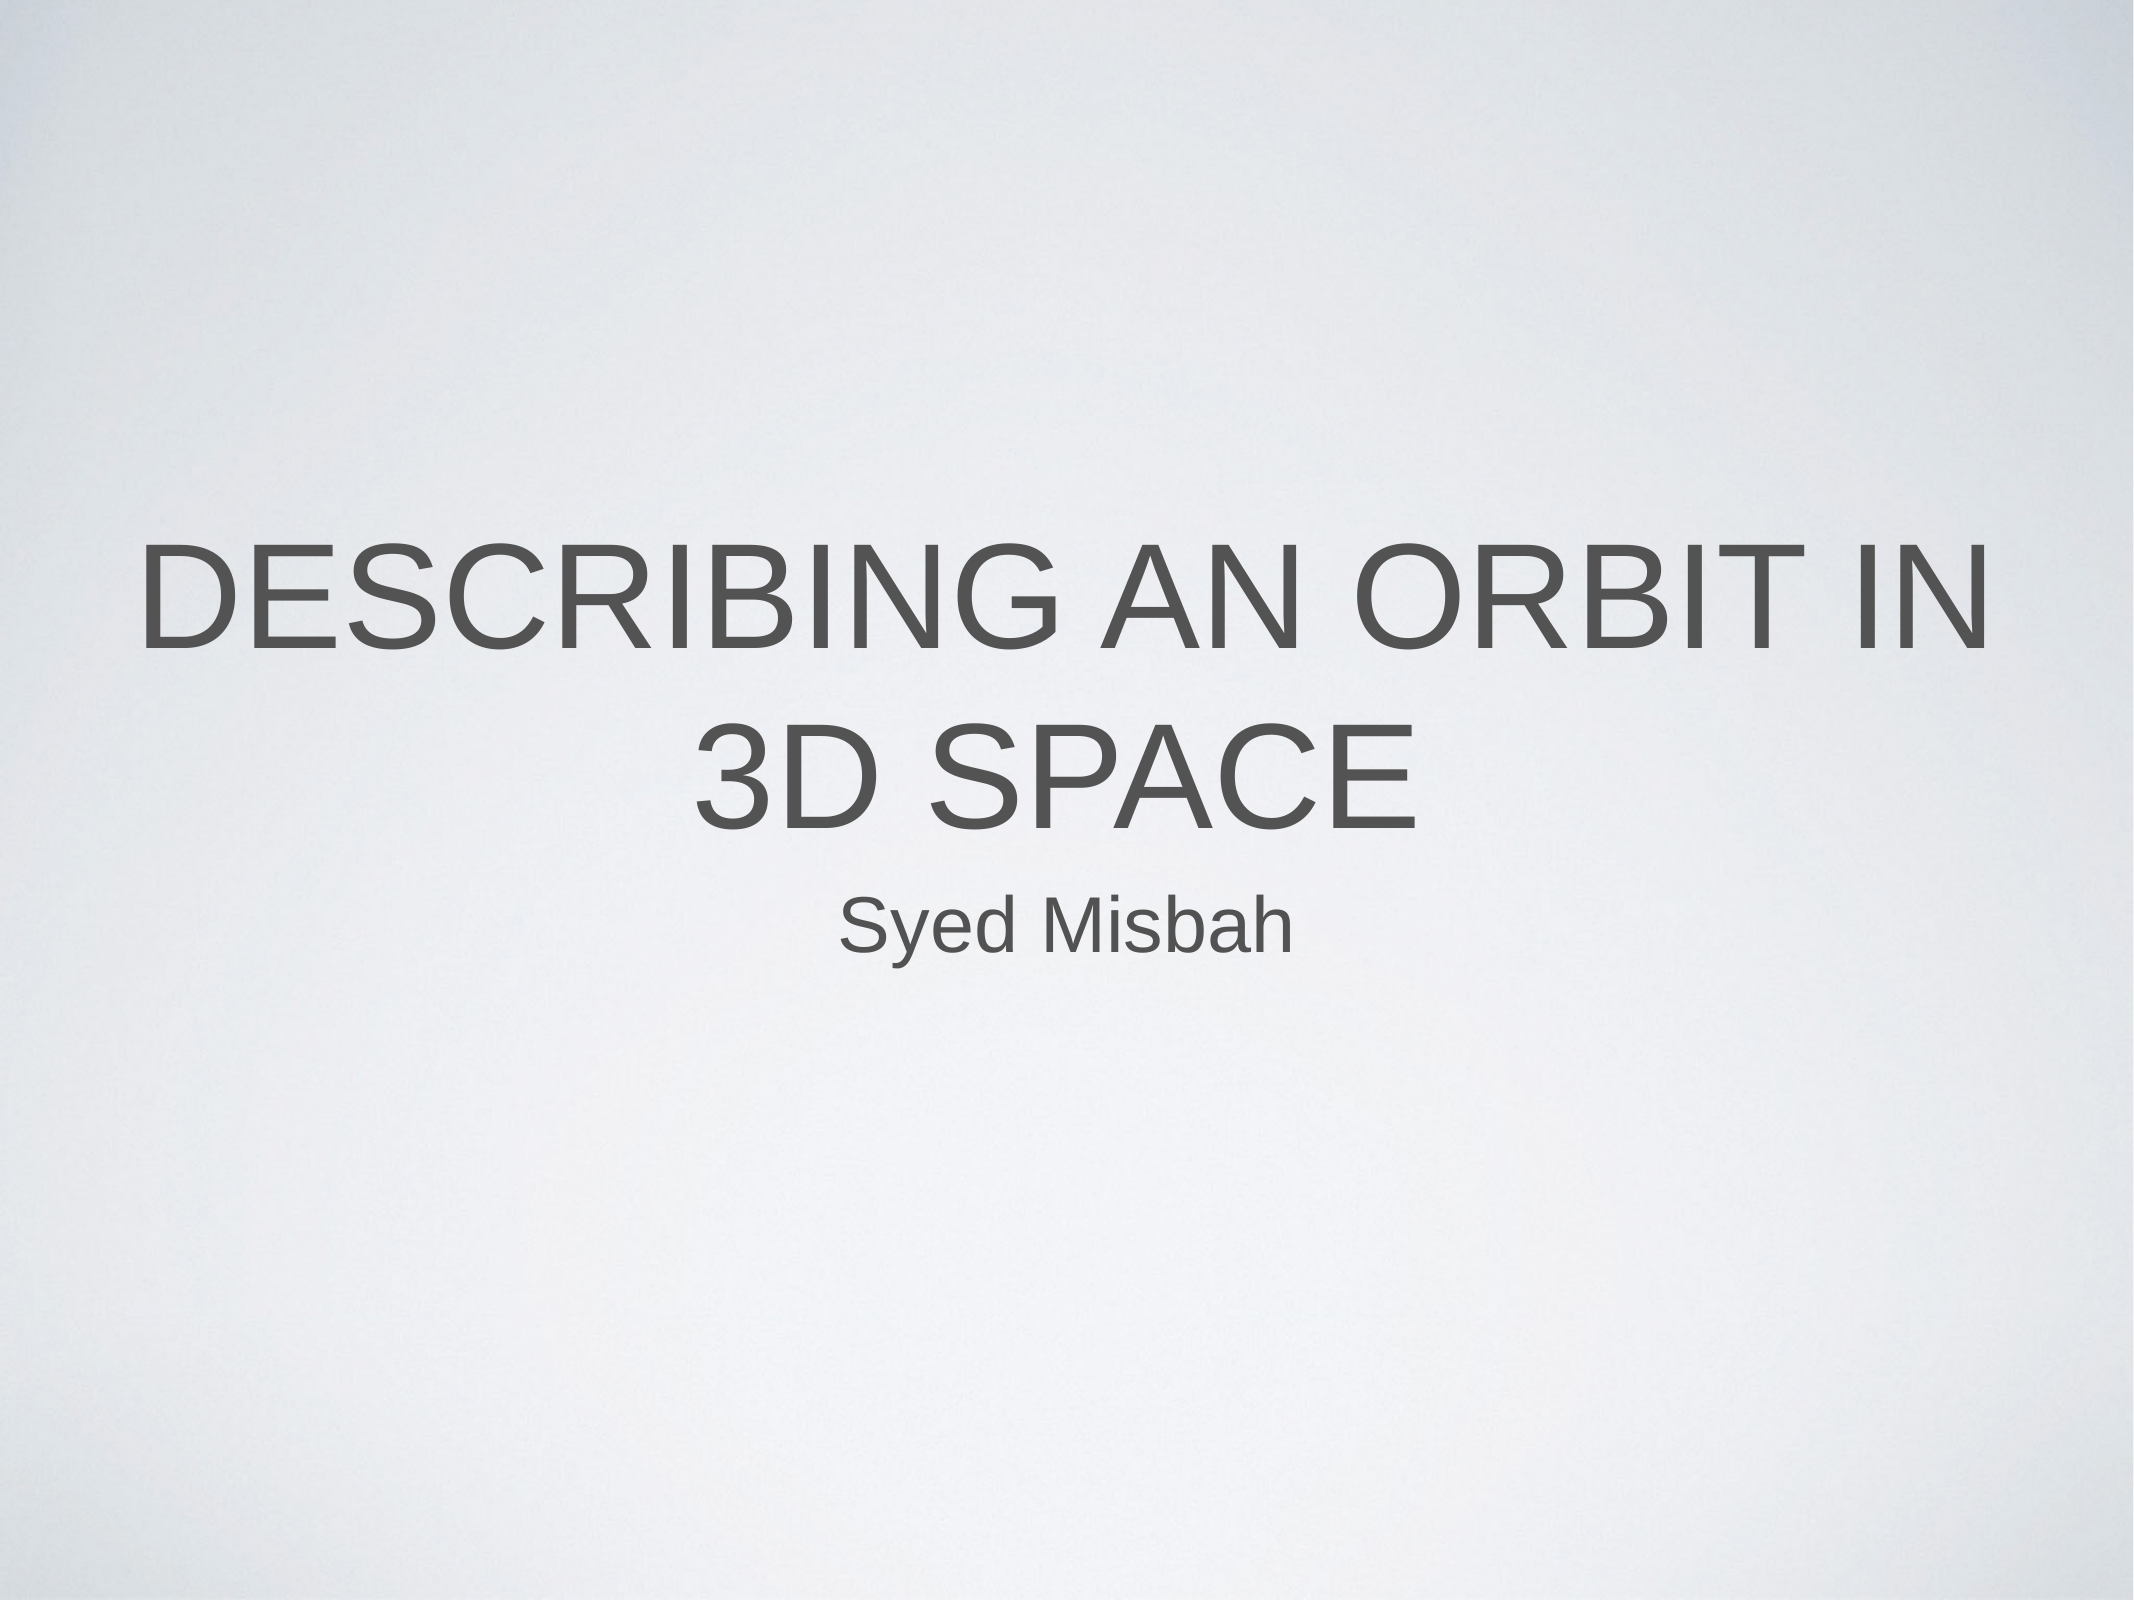

# describing an orbit in 3D space
Syed Misbah